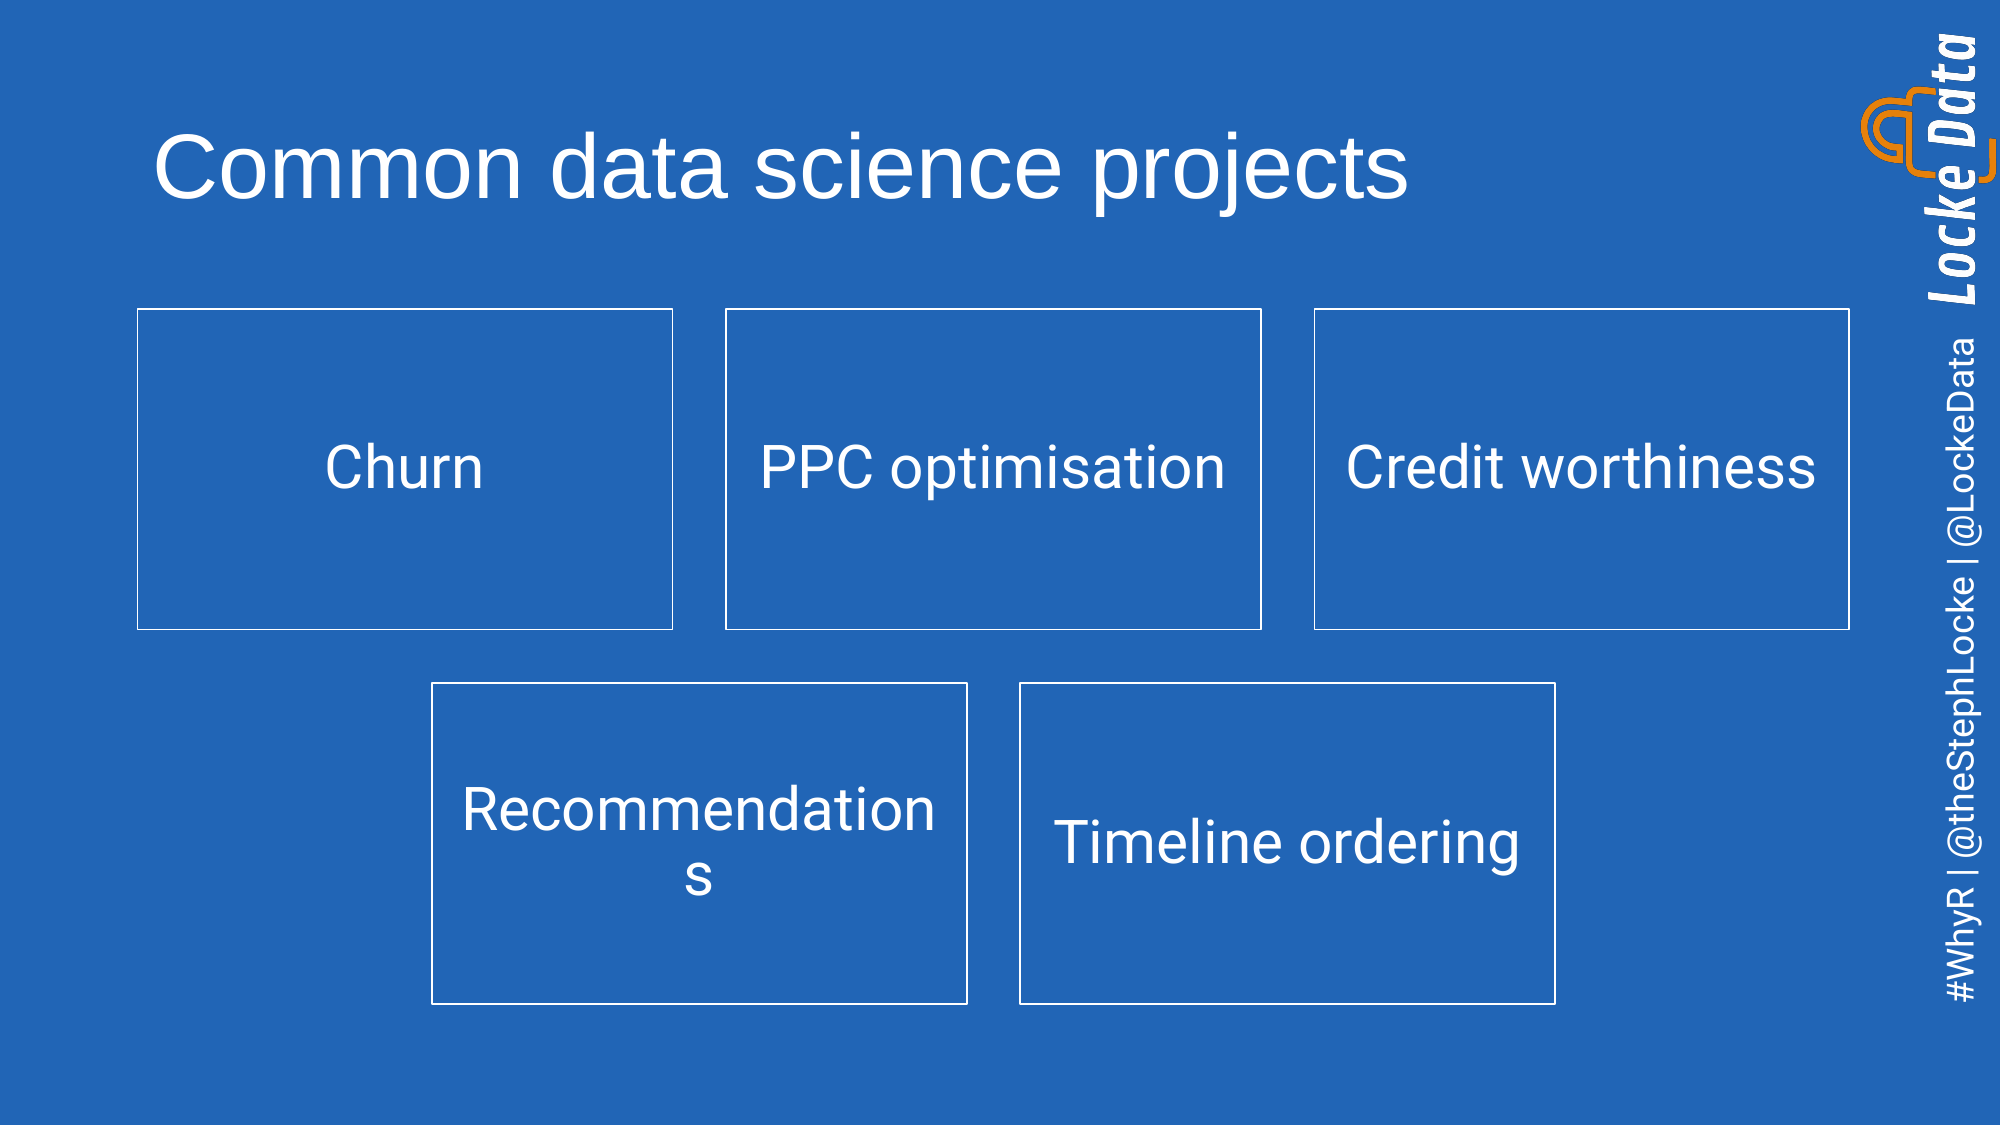

# Common data science projects
Churn
PPC optimisation
Credit worthiness
Recommendations
Timeline ordering